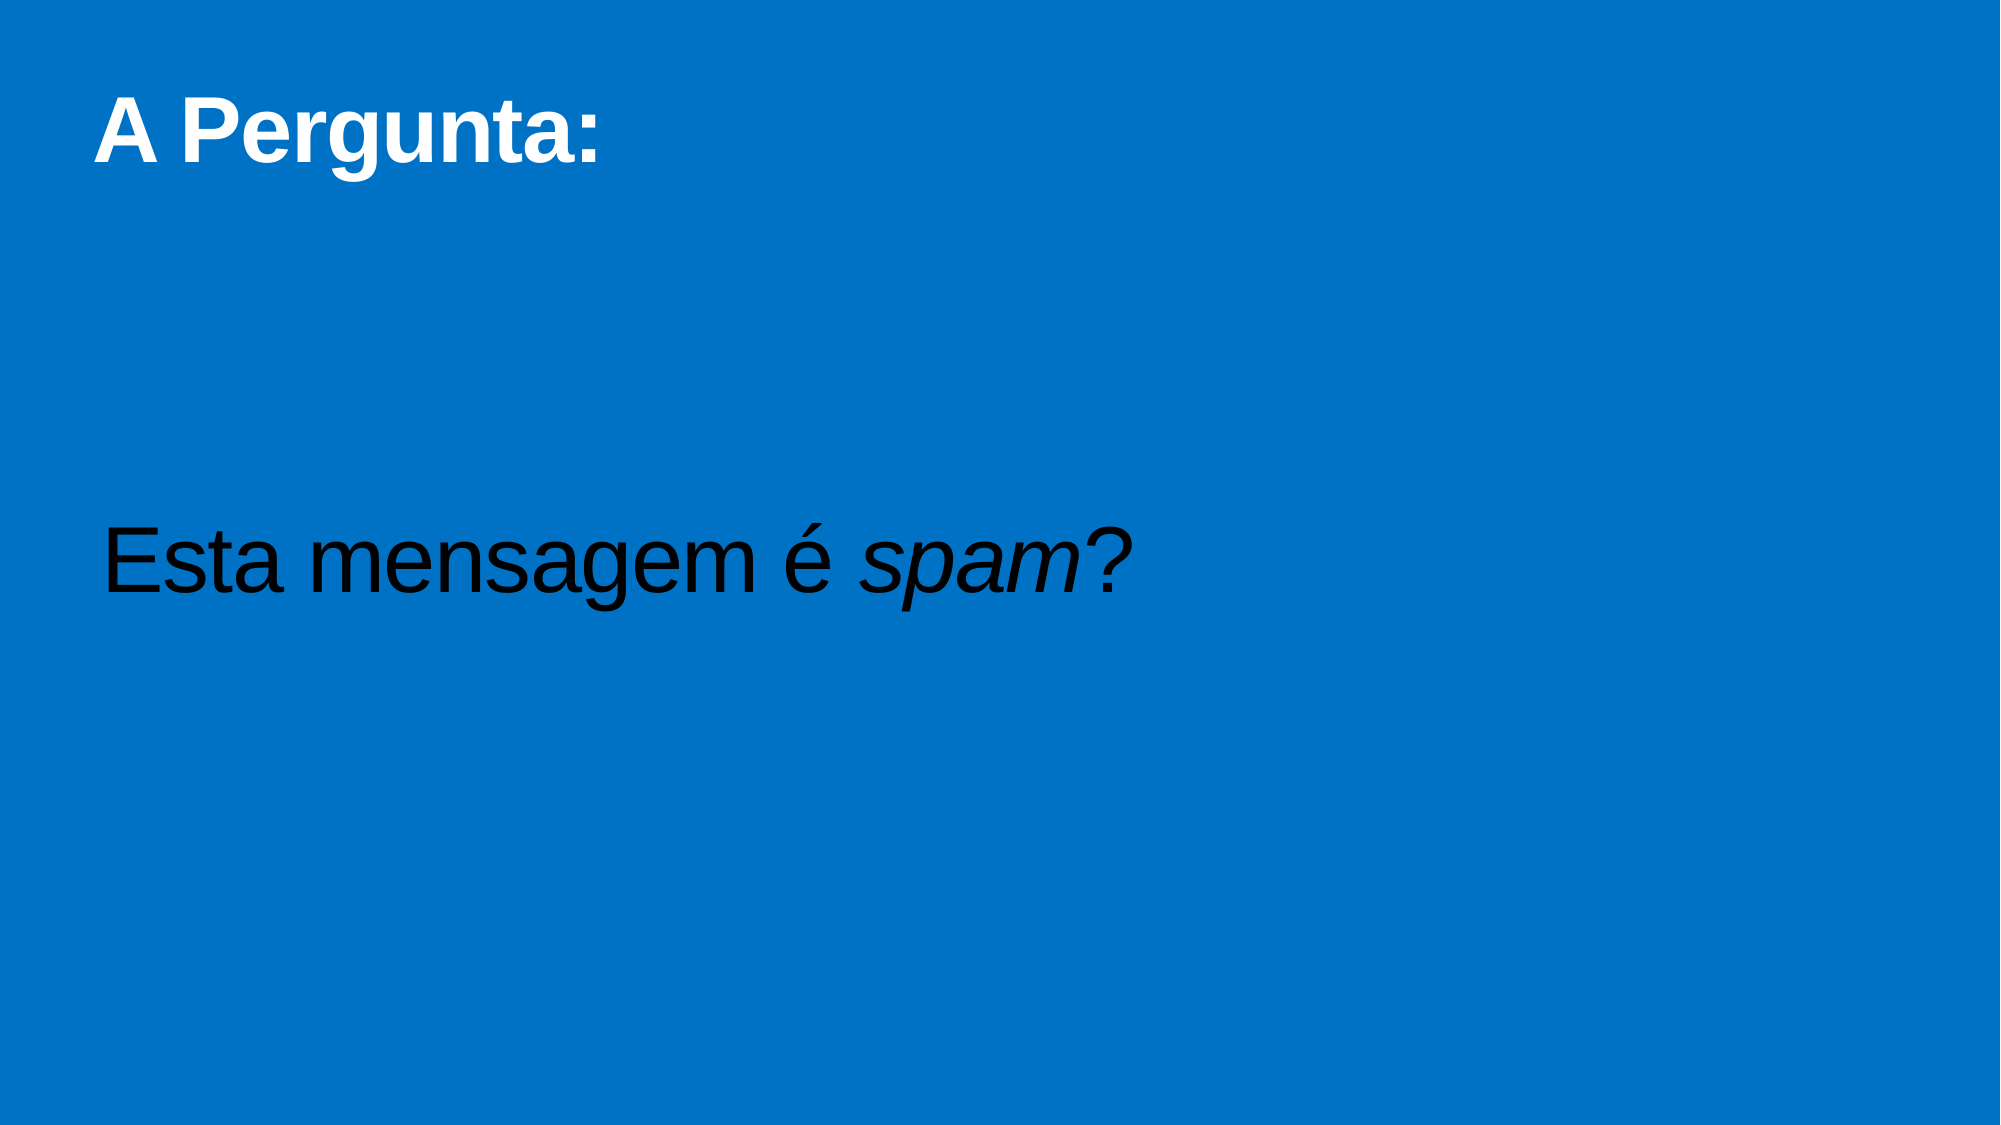

A Pergunta:
# Esta mensagem é spam?